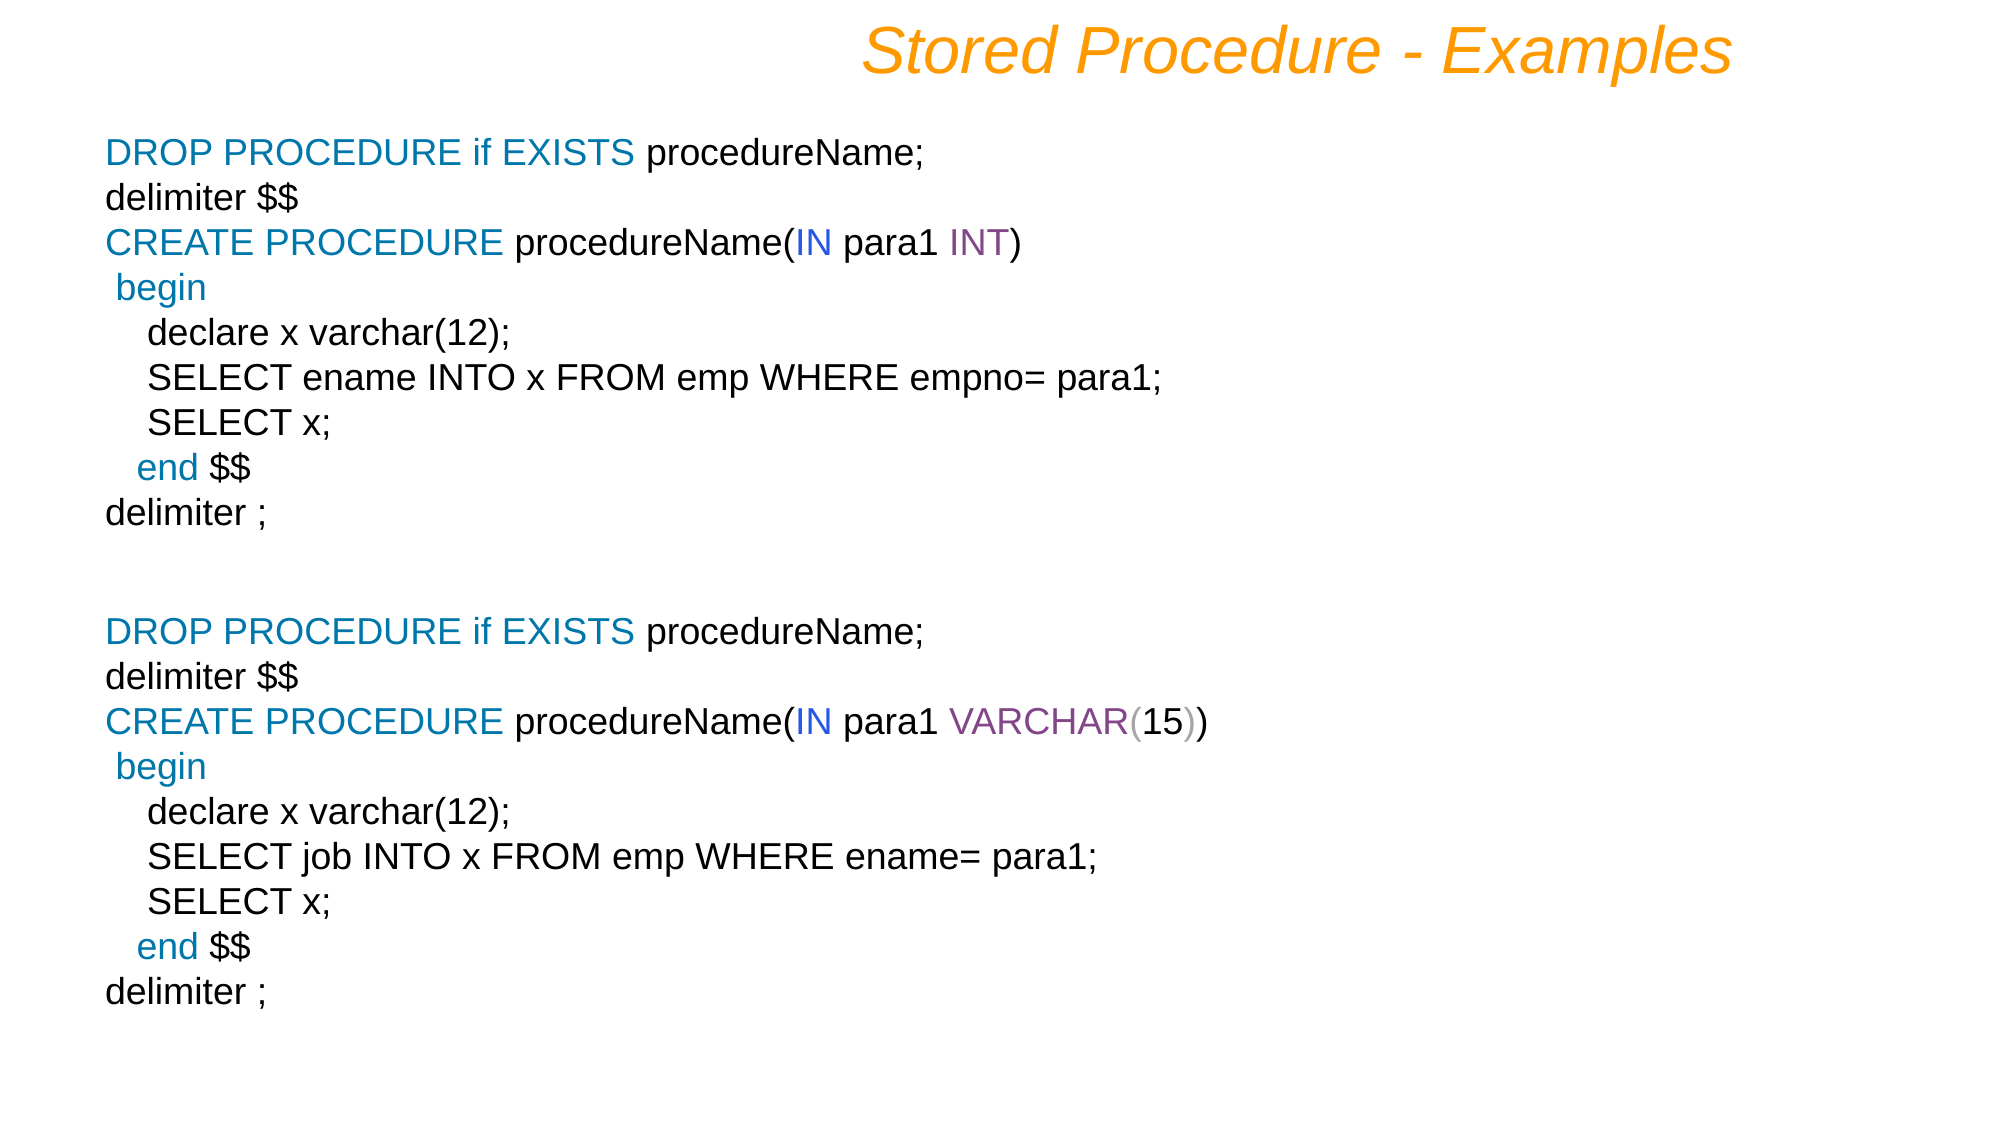

Stored Procedure - Examples
DROP PROCEDURE if EXISTS procedureName;
delimiter $$
CREATE PROCEDURE procedureName(IN para1 INT)
 begin
    declare x varchar(12);
    SELECT ename INTO x FROM emp WHERE empno= para1;
    SELECT x;
   end $$
delimiter ;
DROP PROCEDURE if EXISTS procedureName;
delimiter $$
CREATE PROCEDURE procedureName(IN para1 VARCHAR(15))
 begin
    declare x varchar(12);
    SELECT job INTO x FROM emp WHERE ename= para1;
    SELECT x;
   end $$
delimiter ;